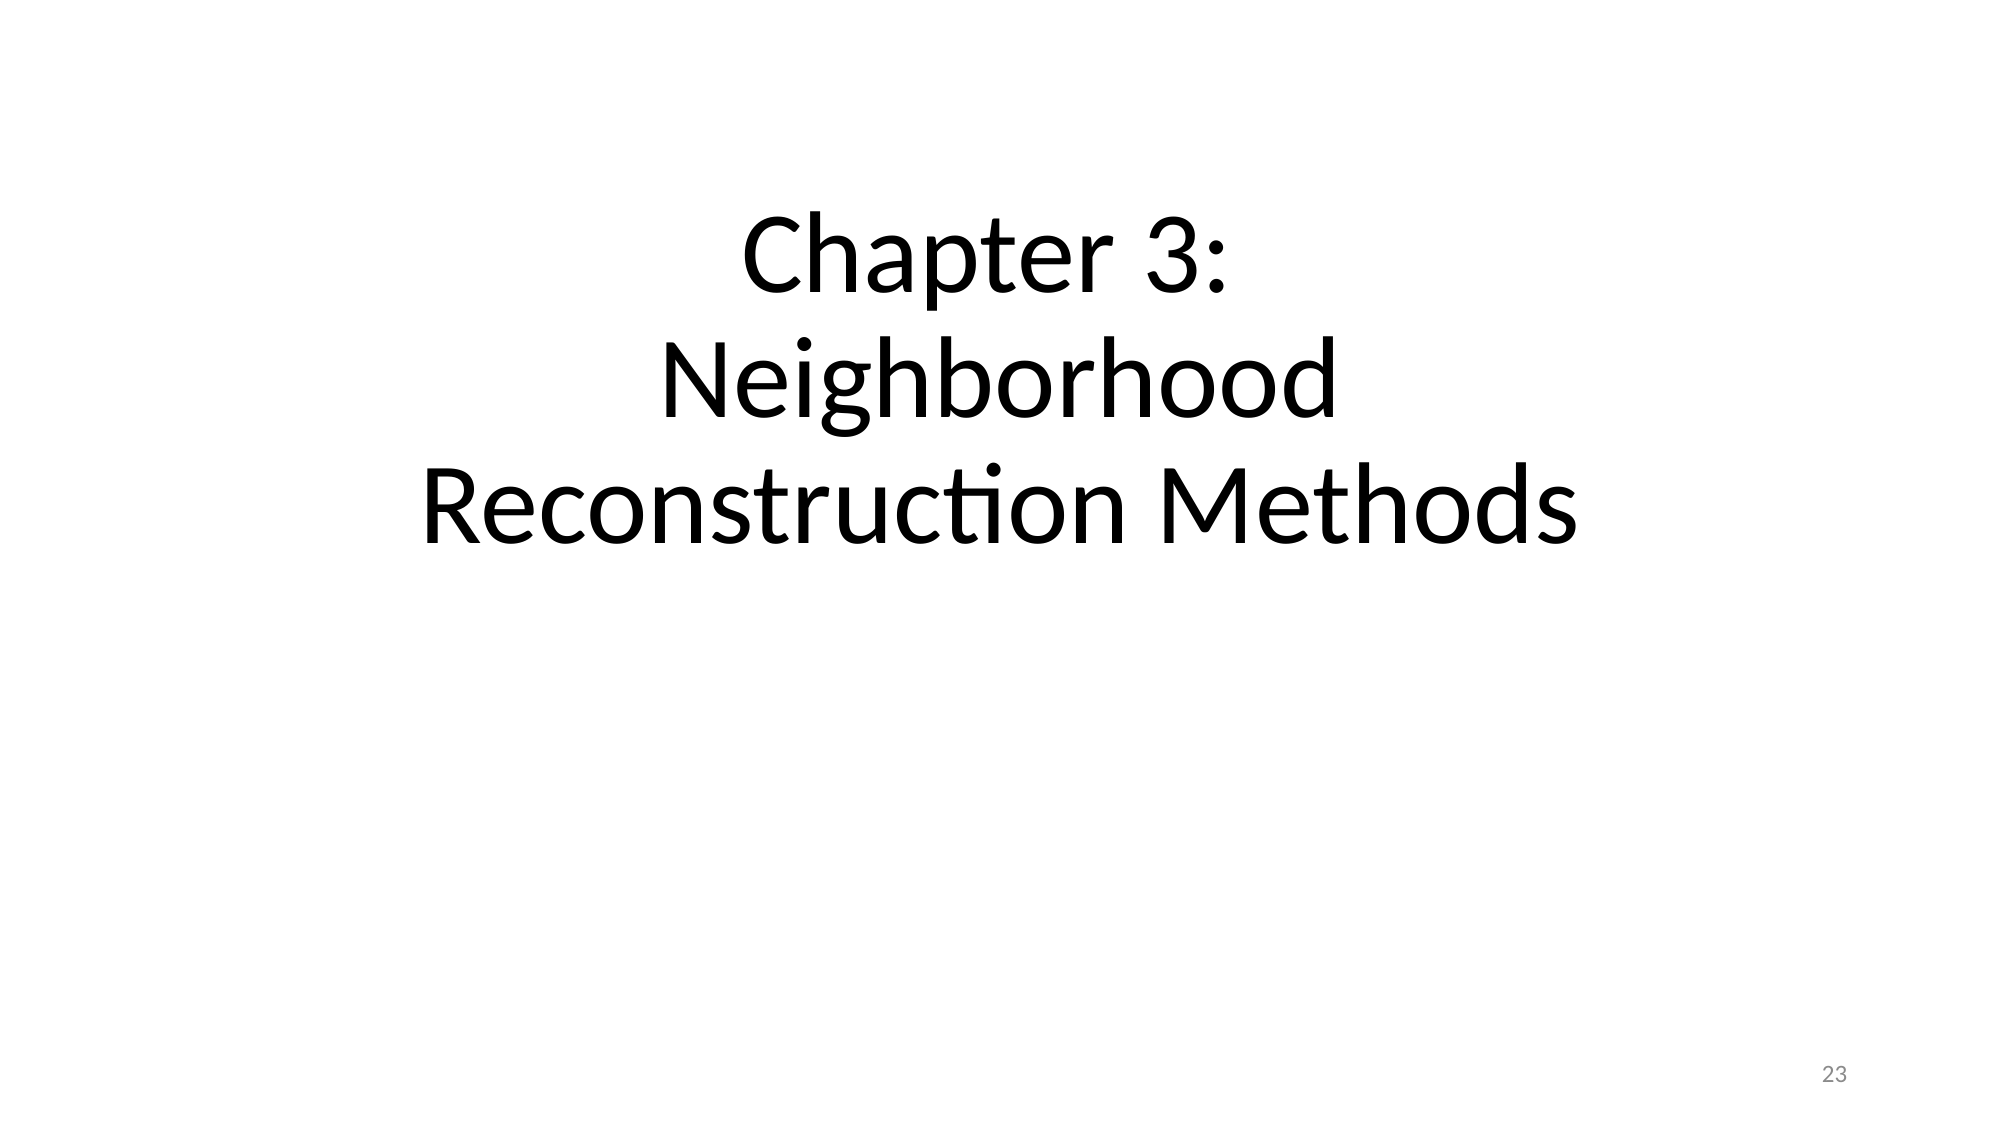

# Chapter 3: Neighborhood Reconstruction Methods

23